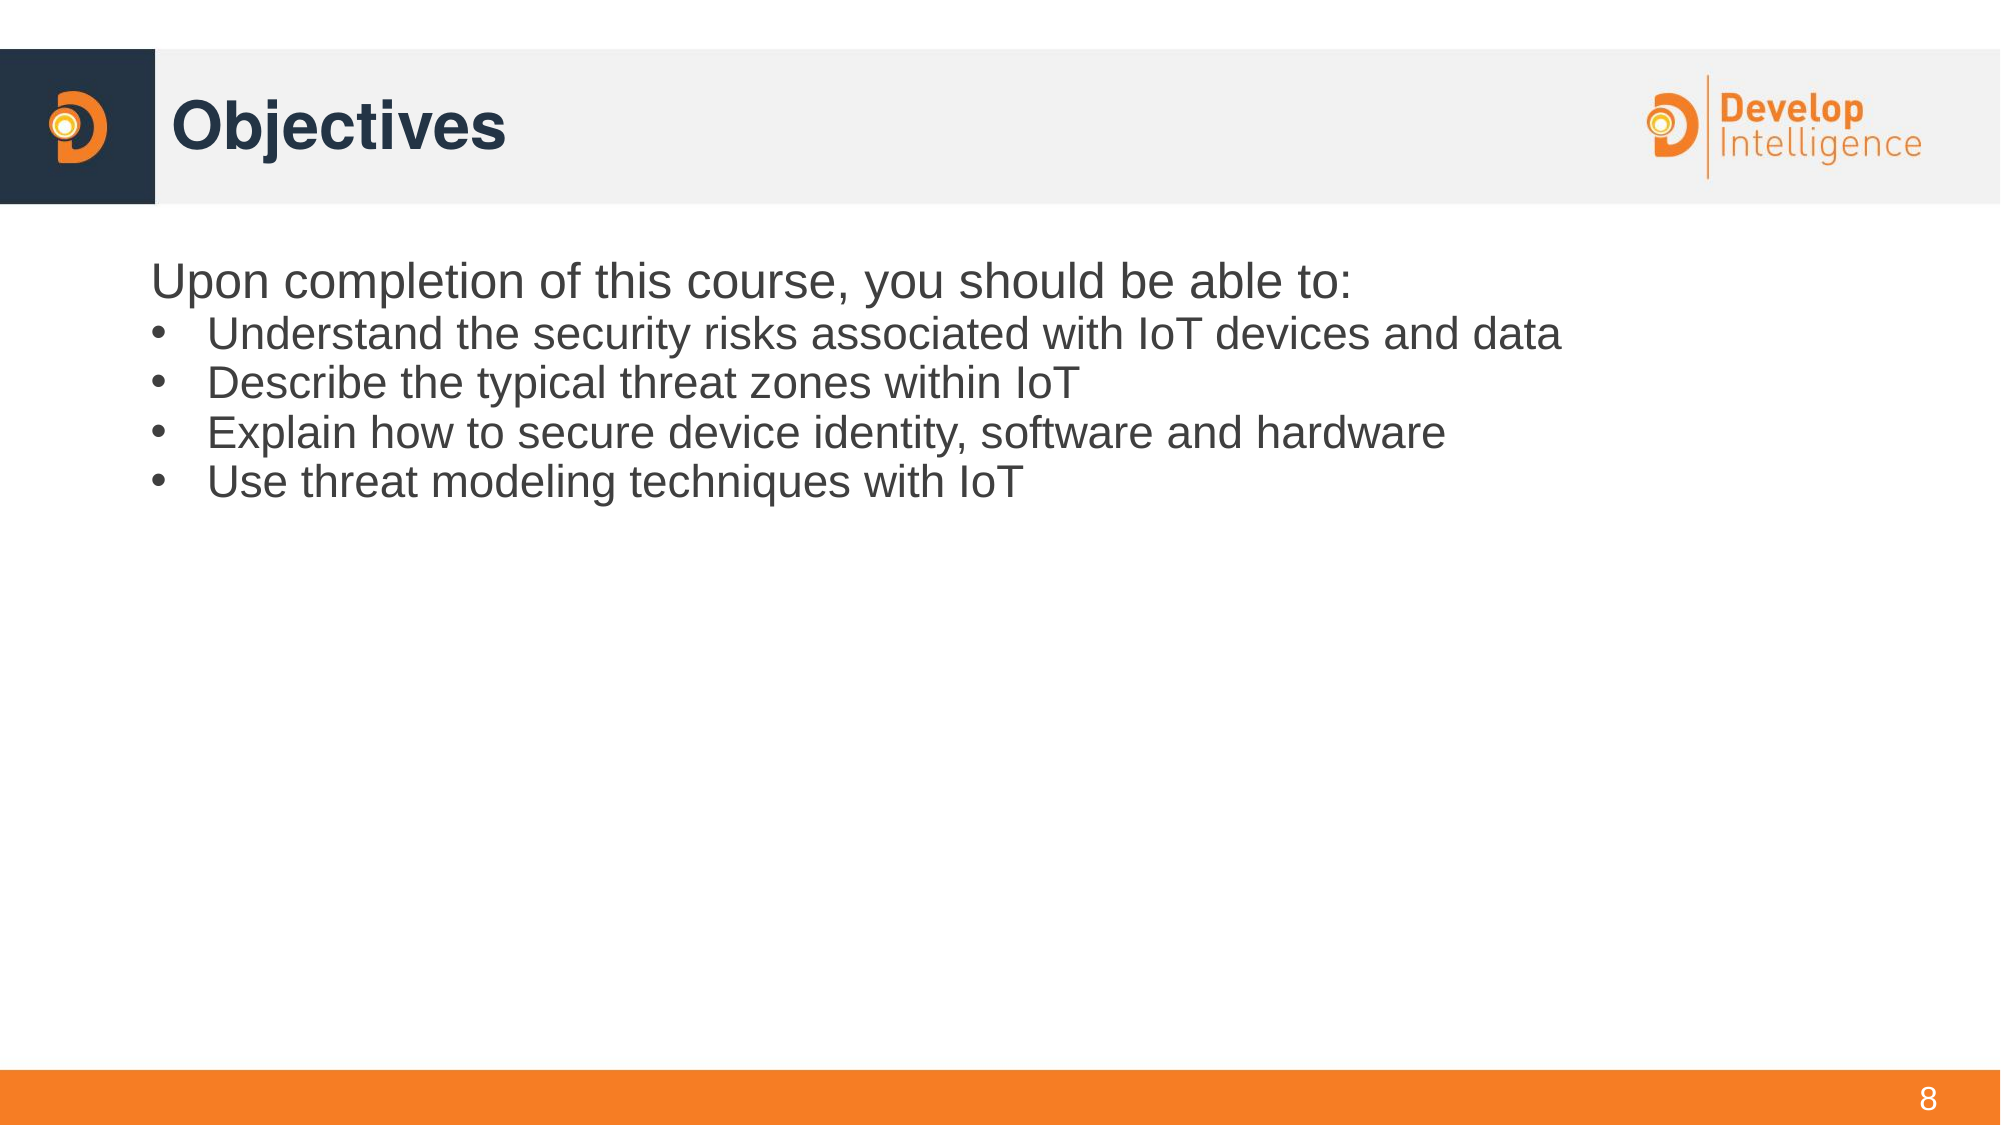

# Objectives
Upon completion of this course, you should be able to:
Understand the security risks associated with IoT devices and data
Describe the typical threat zones within IoT
Explain how to secure device identity, software and hardware
Use threat modeling techniques with IoT
8